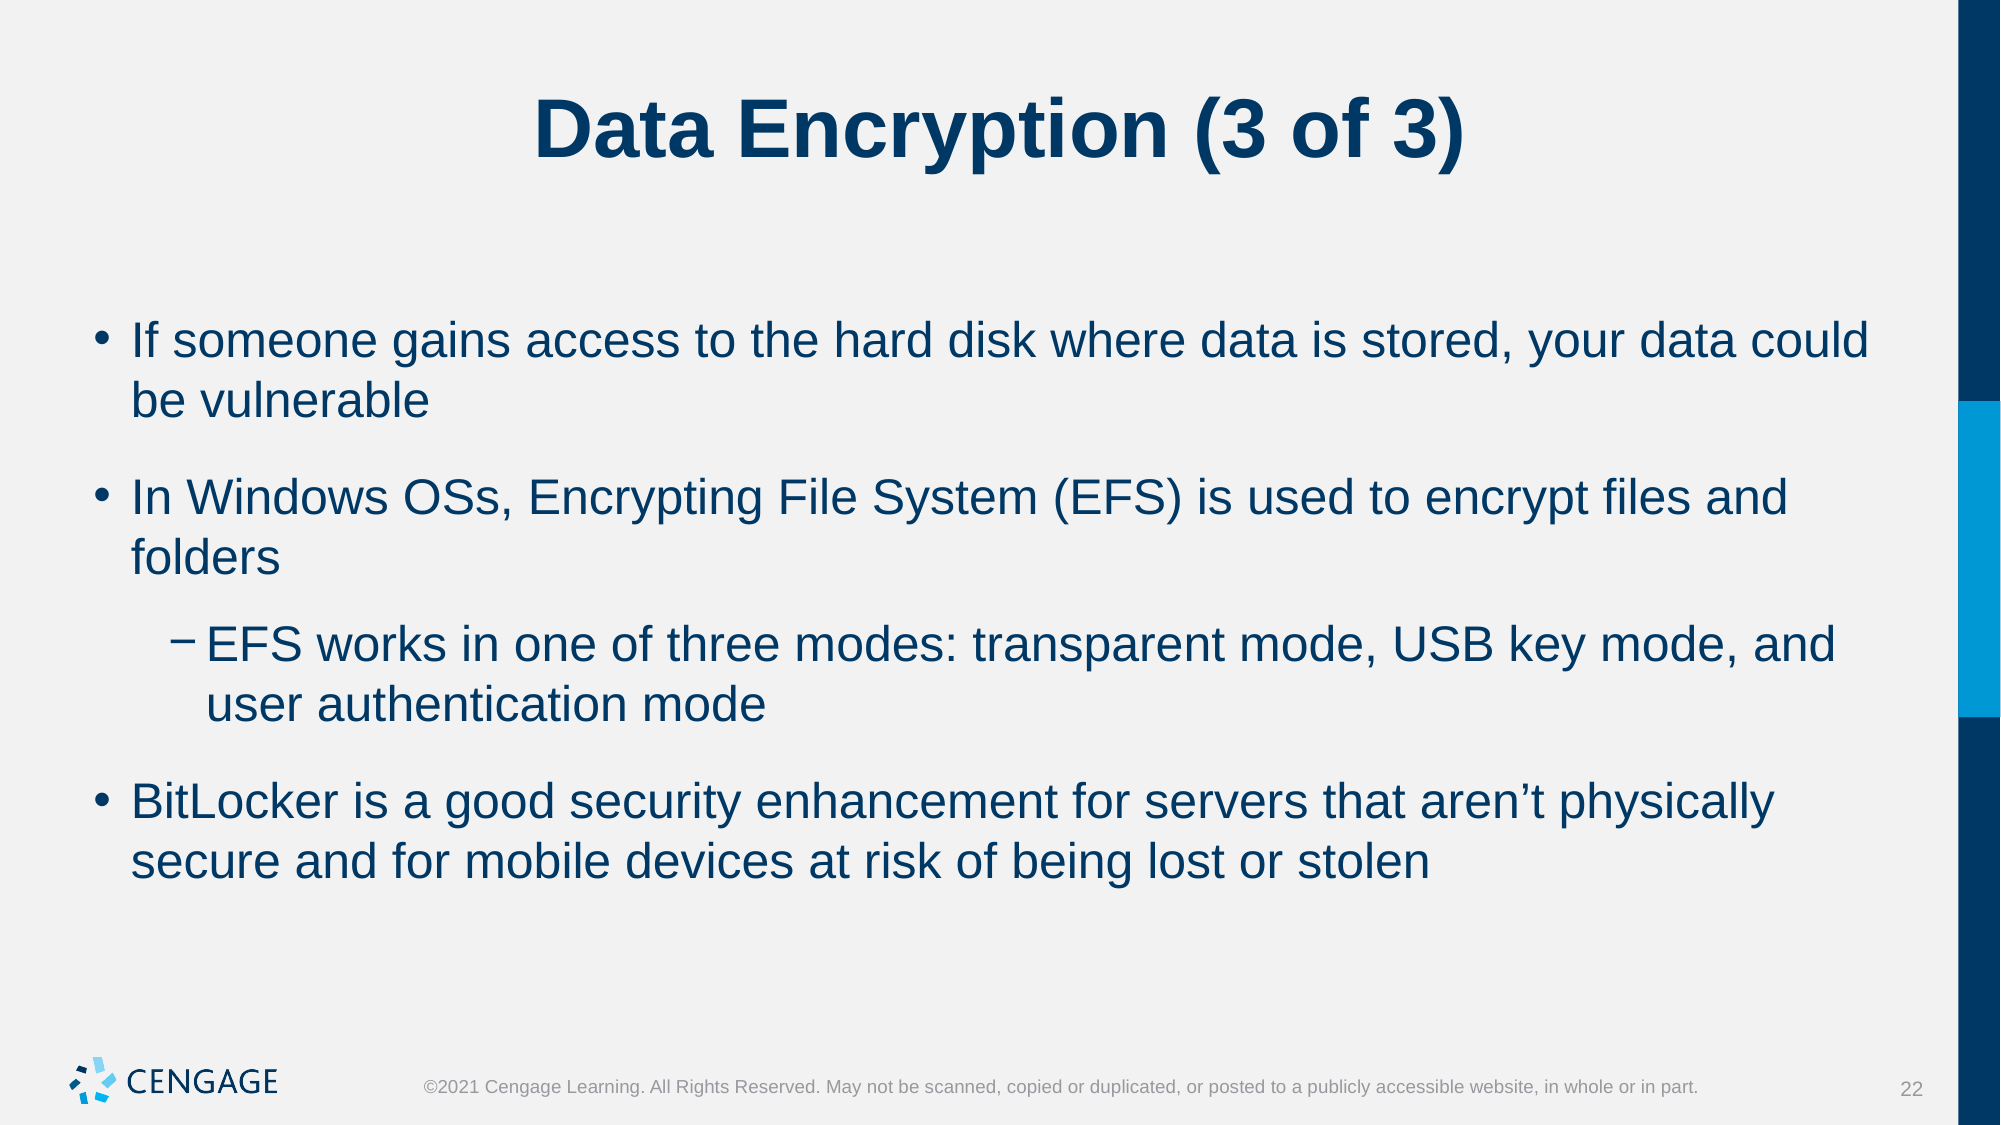

# Data Encryption (3 of 3)
If someone gains access to the hard disk where data is stored, your data could be vulnerable
In Windows OSs, Encrypting File System (EFS) is used to encrypt files and folders
EFS works in one of three modes: transparent mode, USB key mode, and user authentication mode
BitLocker is a good security enhancement for servers that aren’t physically secure and for mobile devices at risk of being lost or stolen